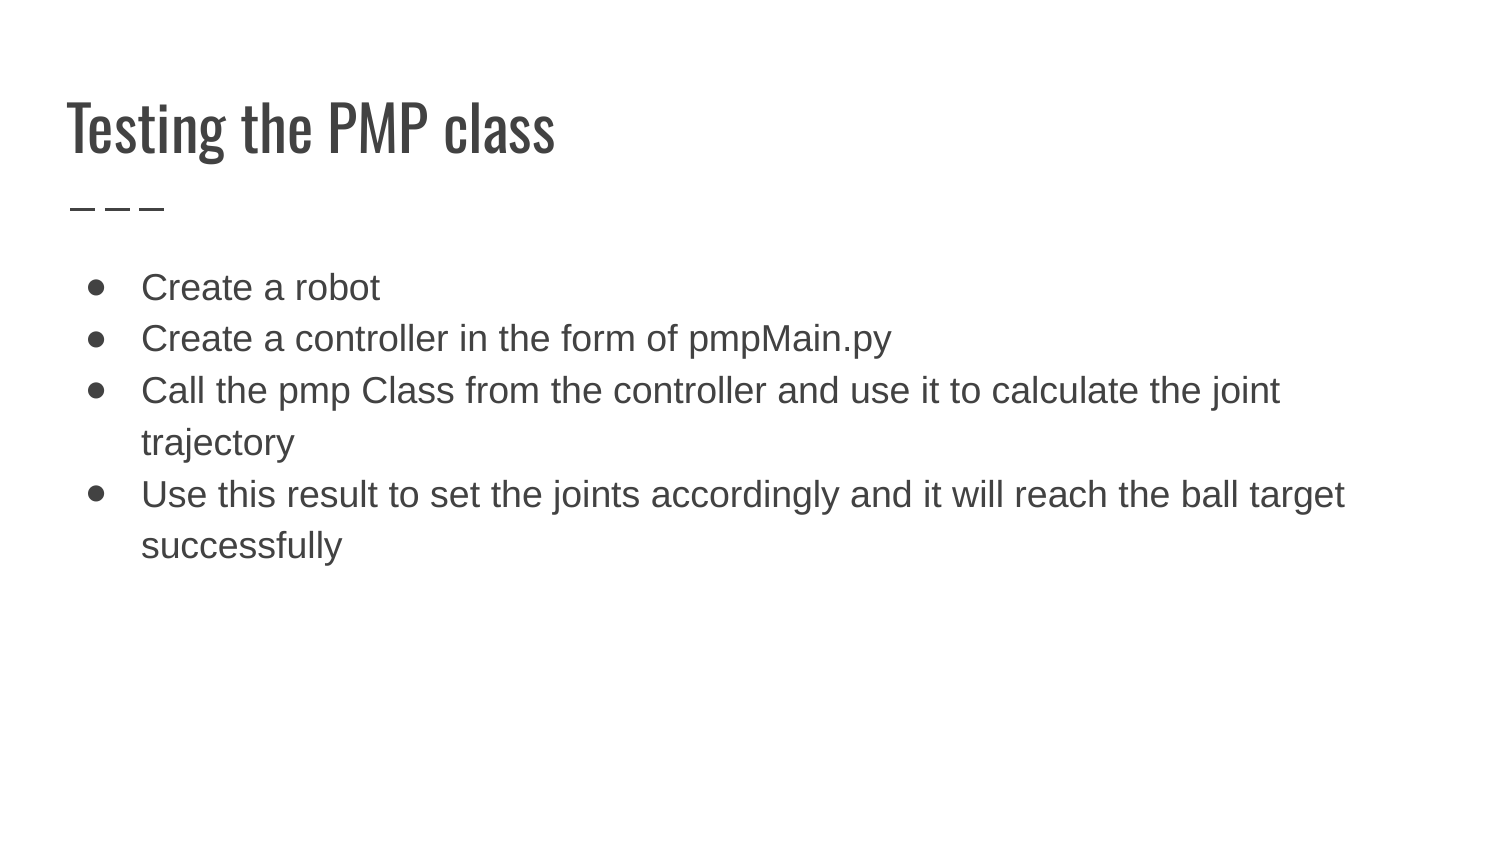

# Testing the PMP class
Create a robot
Create a controller in the form of pmpMain.py
Call the pmp Class from the controller and use it to calculate the joint trajectory
Use this result to set the joints accordingly and it will reach the ball target successfully